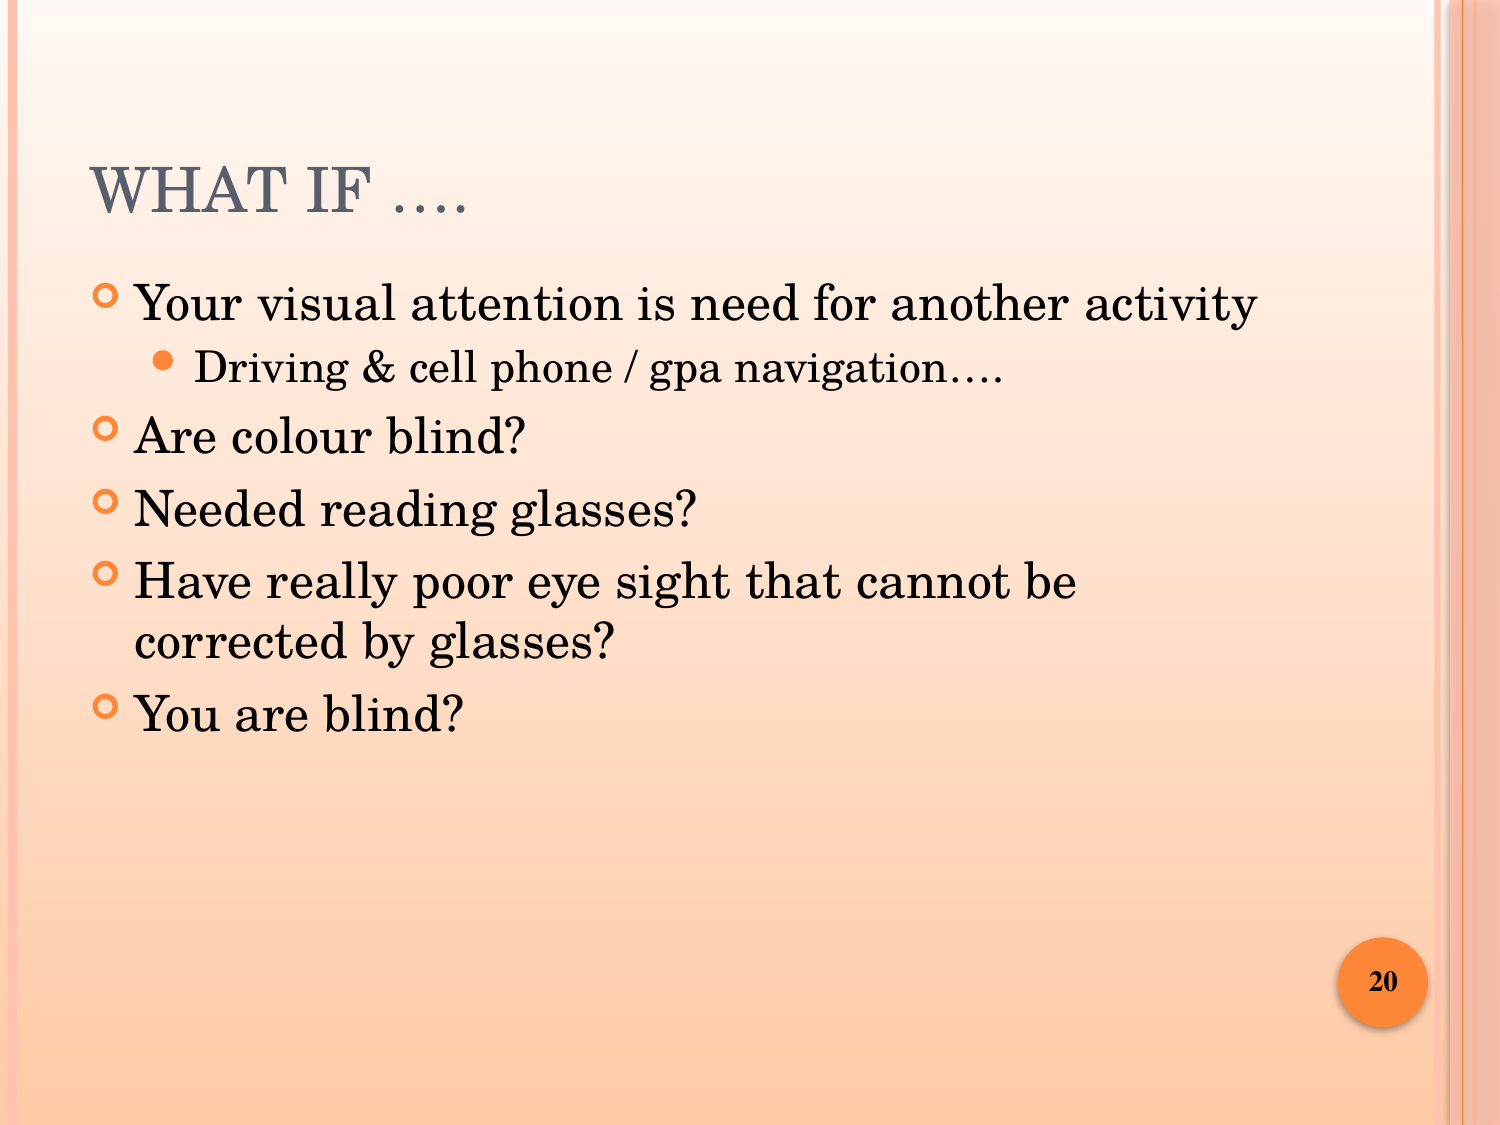

# What if	….
Your visual attention is need for another activity
Driving & cell phone / gpa navigation….
Are colour blind?
Needed reading glasses?
Have really poor eye sight that cannot be corrected by glasses?
You are blind?

20